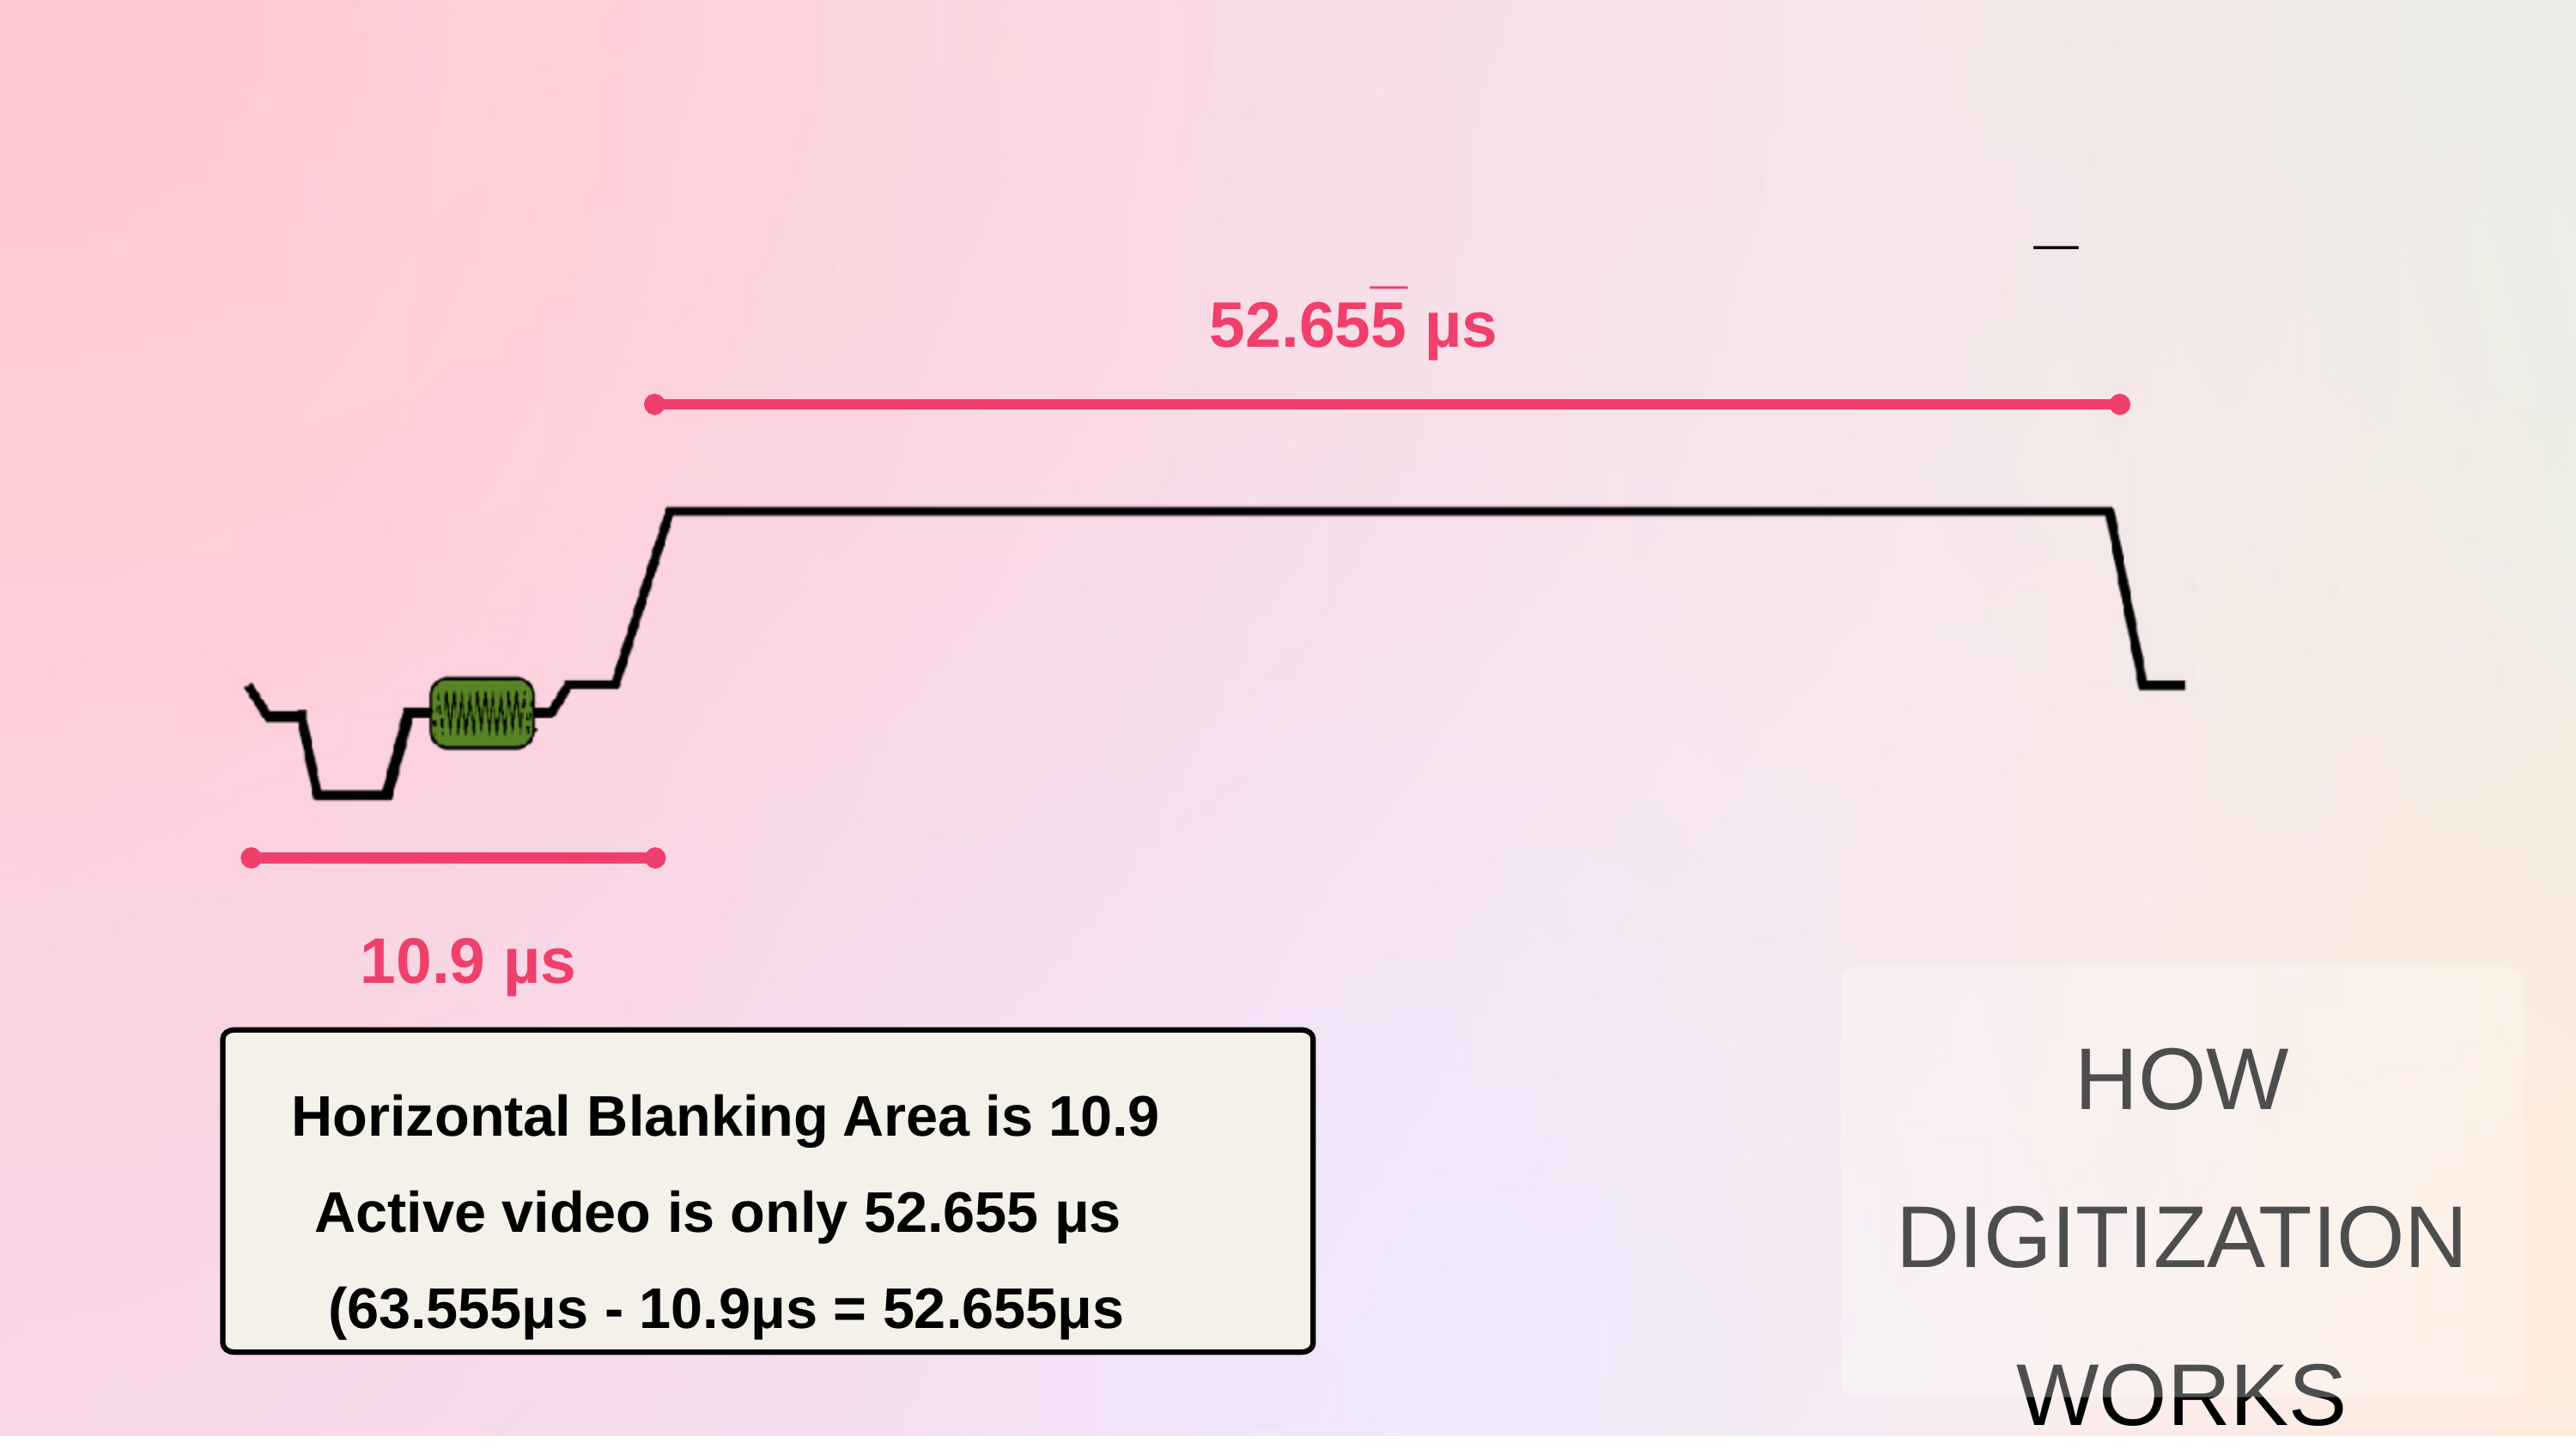

_
_

52.655 µs

10.9 µs

HOW DIGITIZATION WORKS

Horizontal Blanking Area is 10.9
Active video is only 52.655 μs
(63.555μs - 10.9μs = 52.655μs